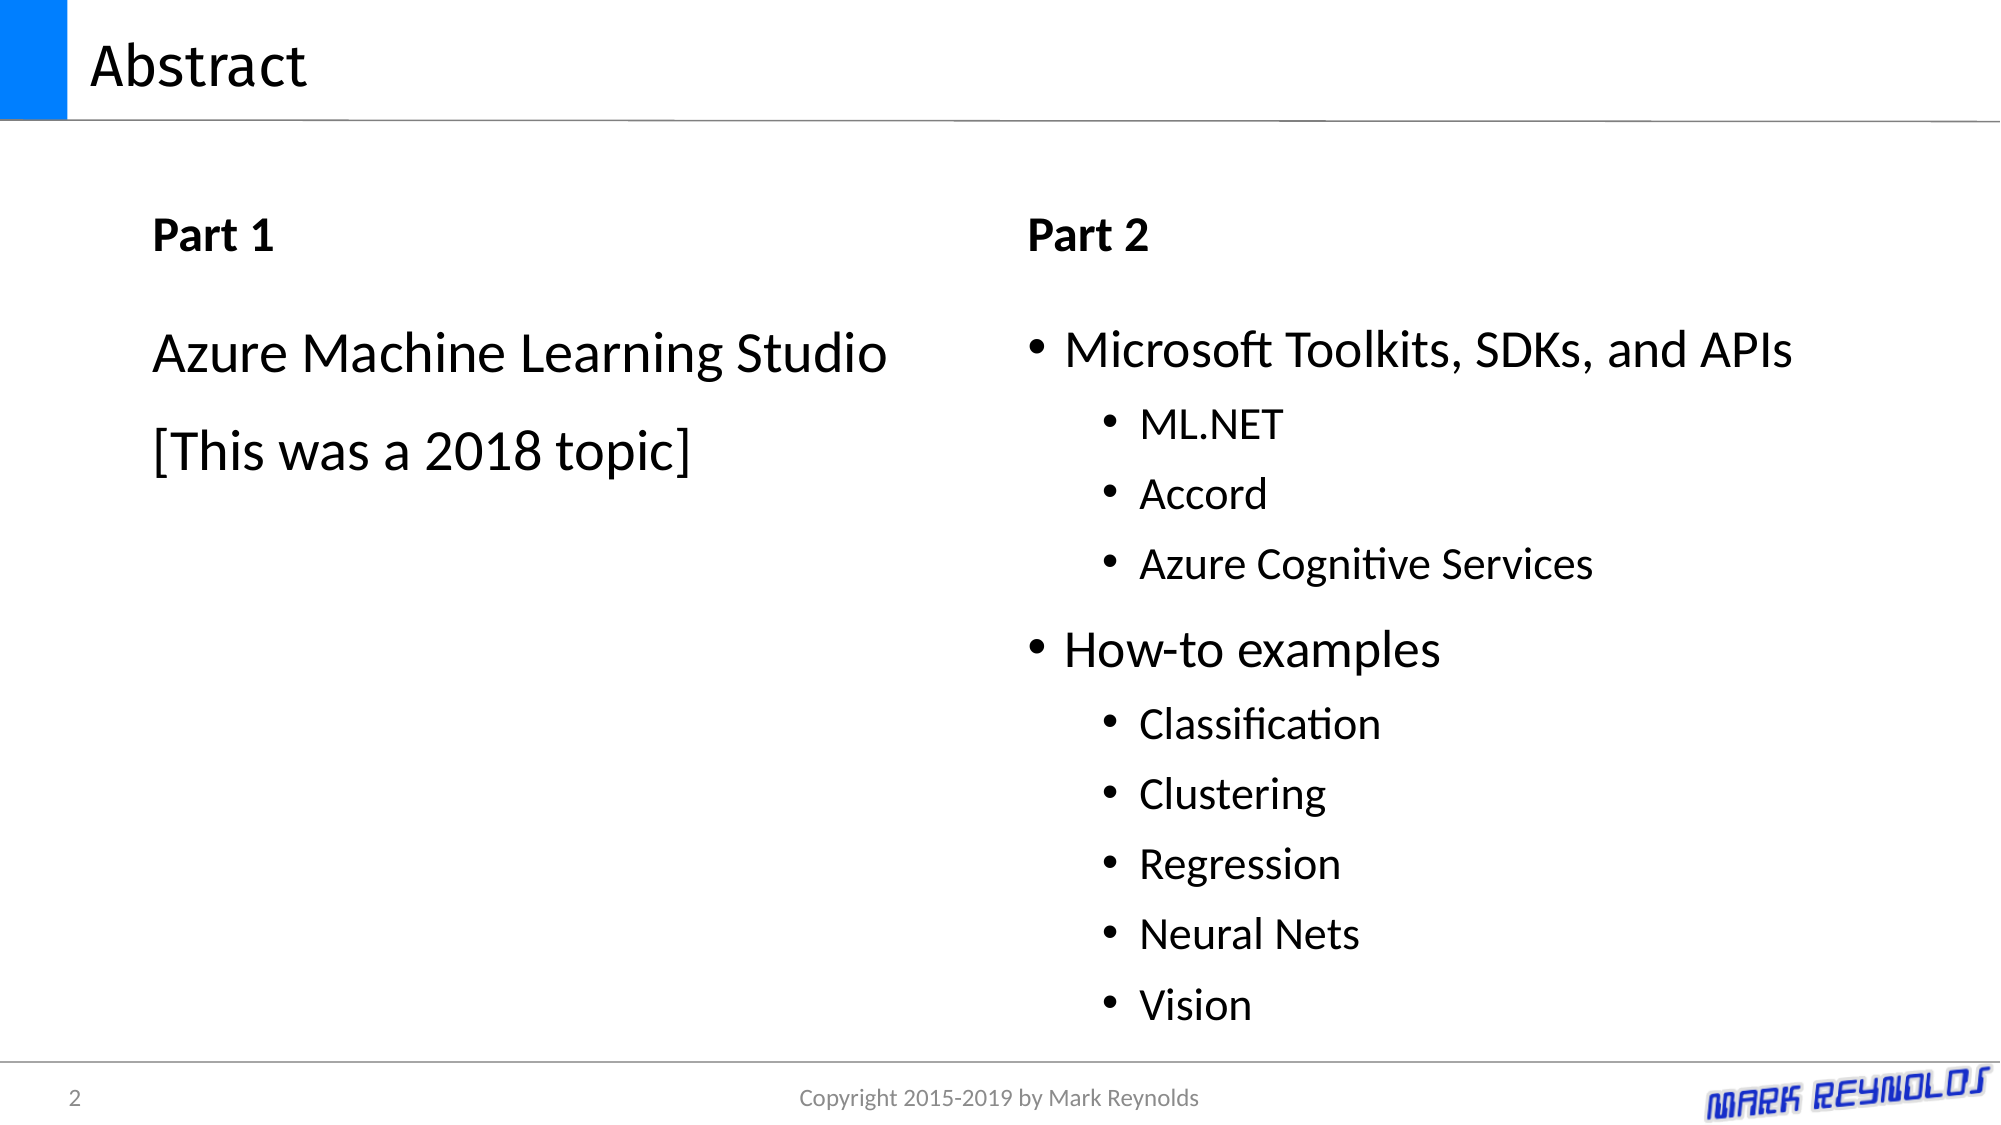

# Abstract
Part 1
Part 2
Azure Machine Learning Studio
[This was a 2018 topic]
Microsoft Toolkits, SDKs, and APIs
ML.NET
Accord
Azure Cognitive Services
How-to examples
Classification
Clustering
Regression
Neural Nets
Vision
2
Copyright 2015-2019 by Mark Reynolds